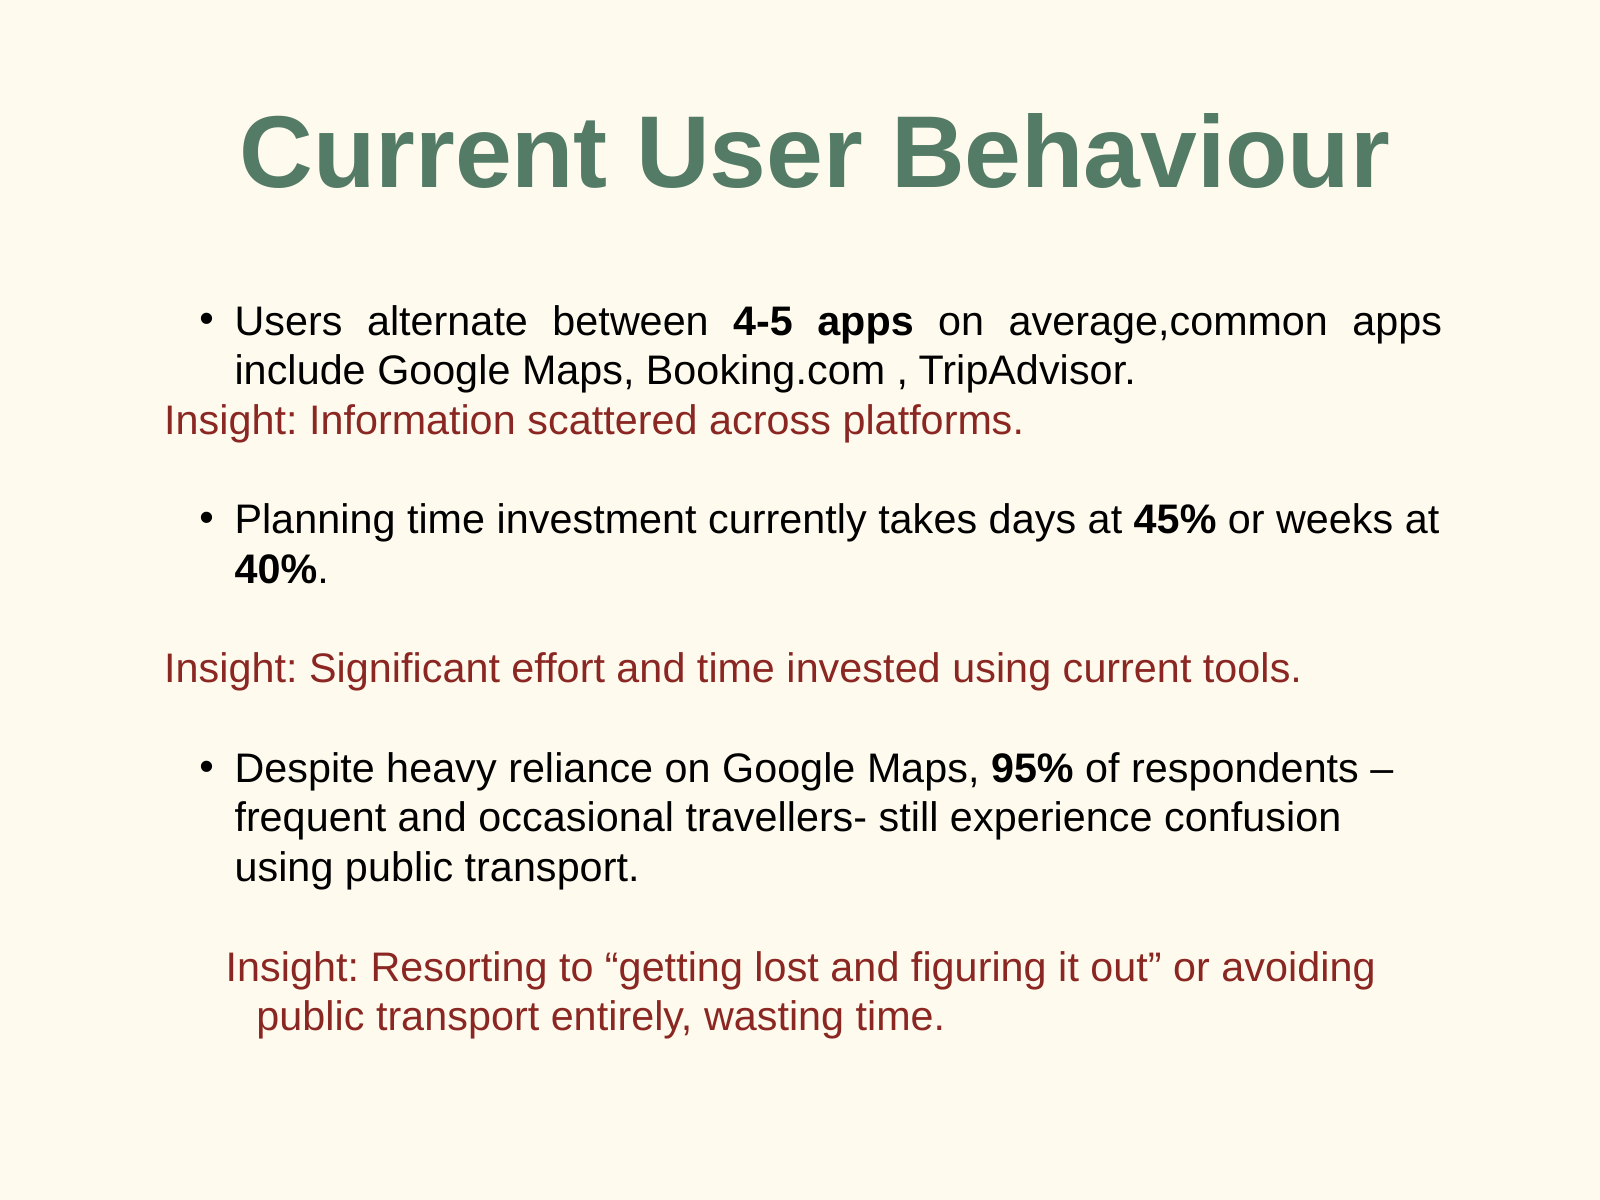

Current User Behaviour

Users alternate between 4-5 apps on average,common apps include Google Maps, Booking.com , TripAdvisor.
Insight: Information scattered across platforms.

Planning time investment currently takes days at 45% or weeks at 40%.

Insight: Significant effort and time invested using current tools.

Despite heavy reliance on Google Maps, 95% of respondents – frequent and occasional travellers- still experience confusion using public transport.

Insight: Resorting to “getting lost and figuring it out” or avoiding public transport entirely, wasting time.